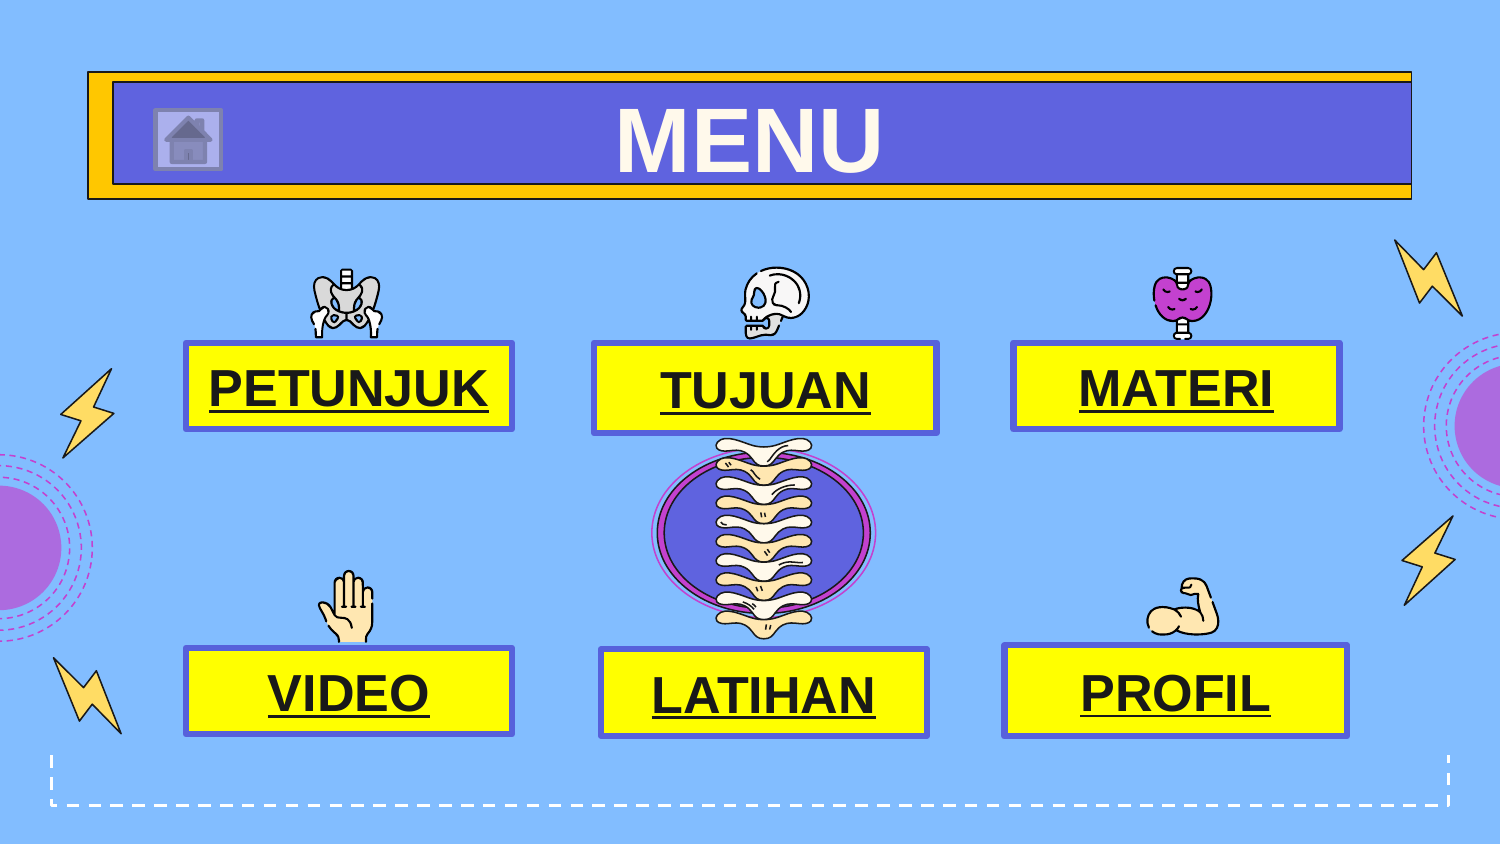

# MENU

PETUNJUK
TUJUAN
MATERI

PROFIL
VIDEO
LATIHAN